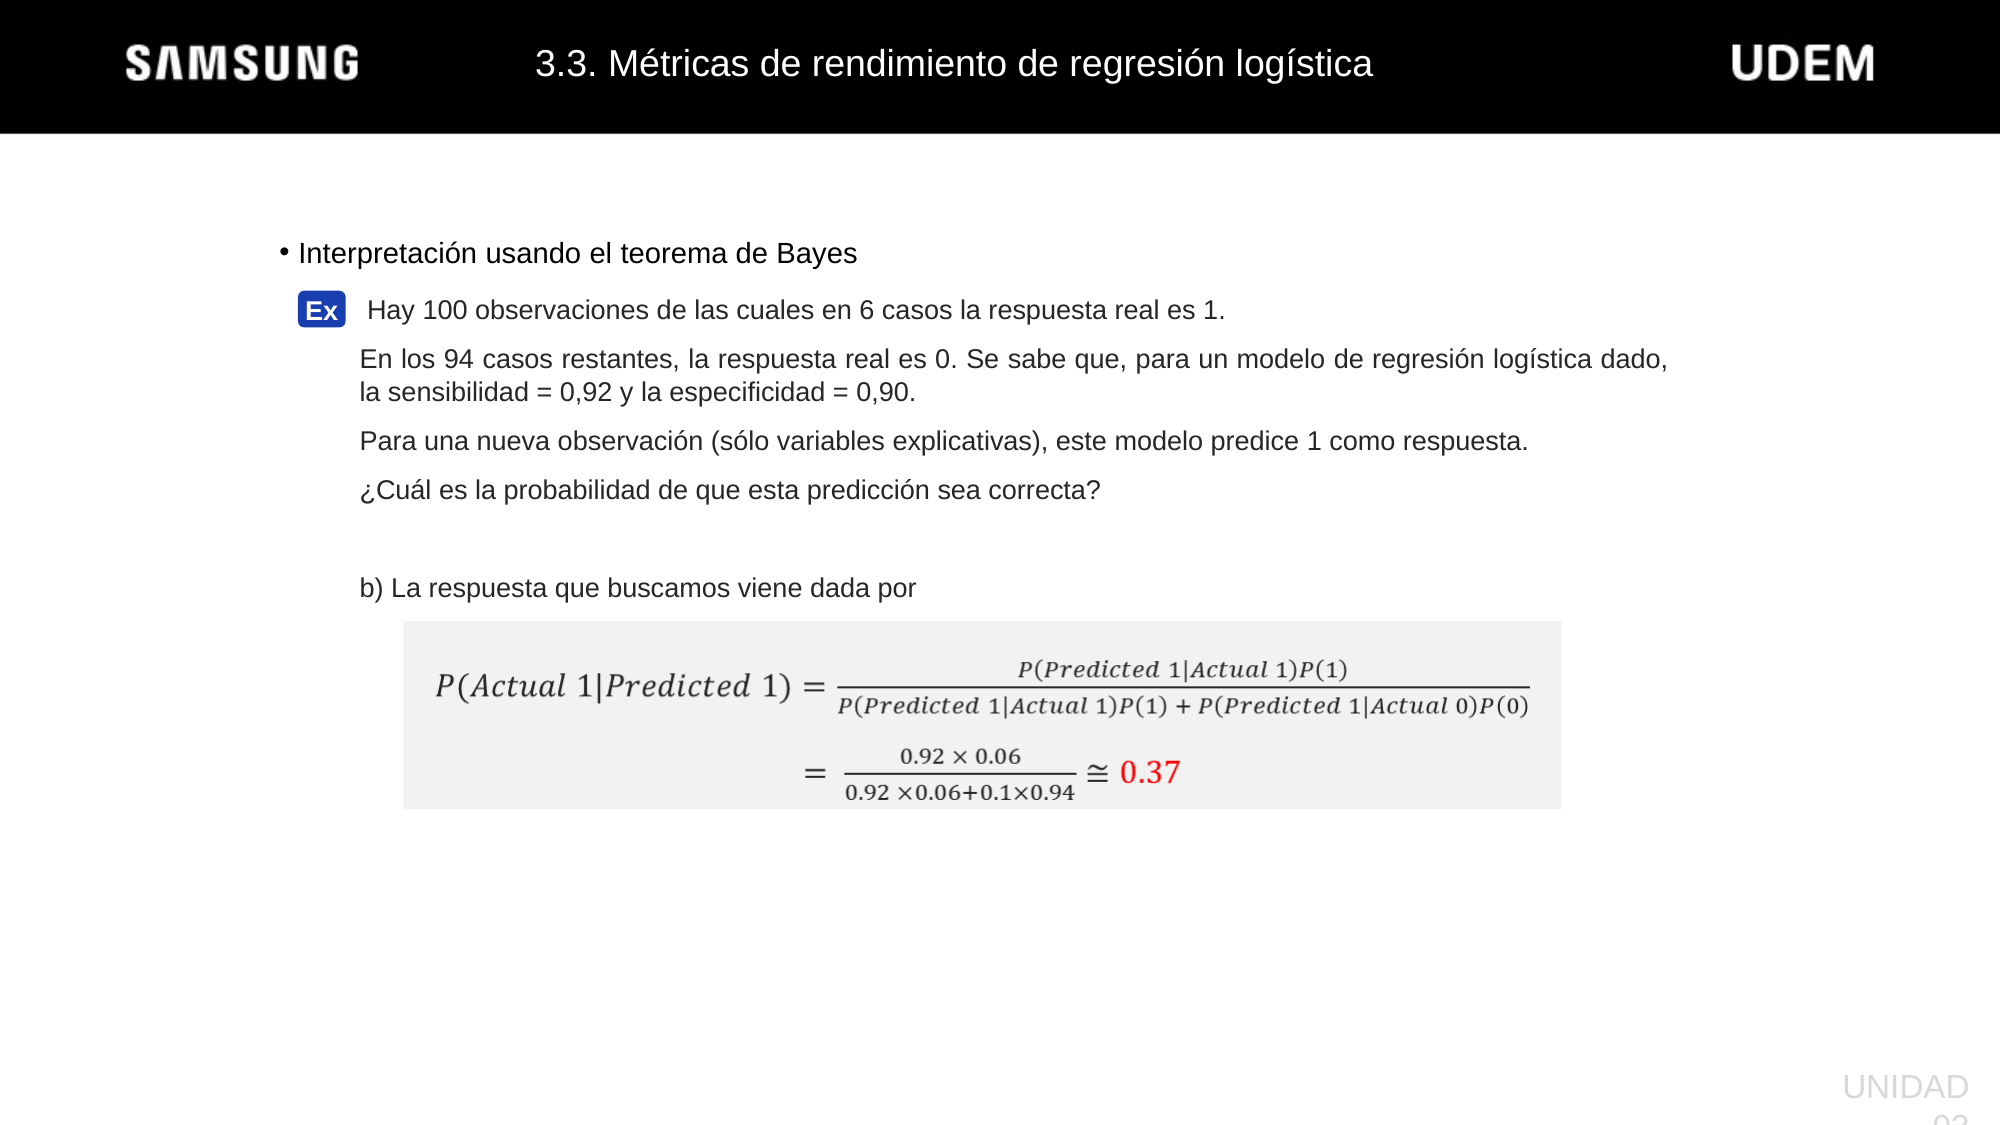

3.3. Métricas de rendimiento de regresión logística

Interpretación usando el teorema de Bayes
 Hay 100 observaciones de las cuales en 6 casos la respuesta real es 1.
En los 94 casos restantes, la respuesta real es 0. Se sabe que, para un modelo de regresión logística dado,
la sensibilidad = 0,92 y la especificidad = 0,90.
Para una nueva observación (sólo variables explicativas), este modelo predice 1 como respuesta.
¿Cuál es la probabilidad de que esta predicción sea correcta?

b) La respuesta que buscamos viene dada por
Ex

UNIDAD 03